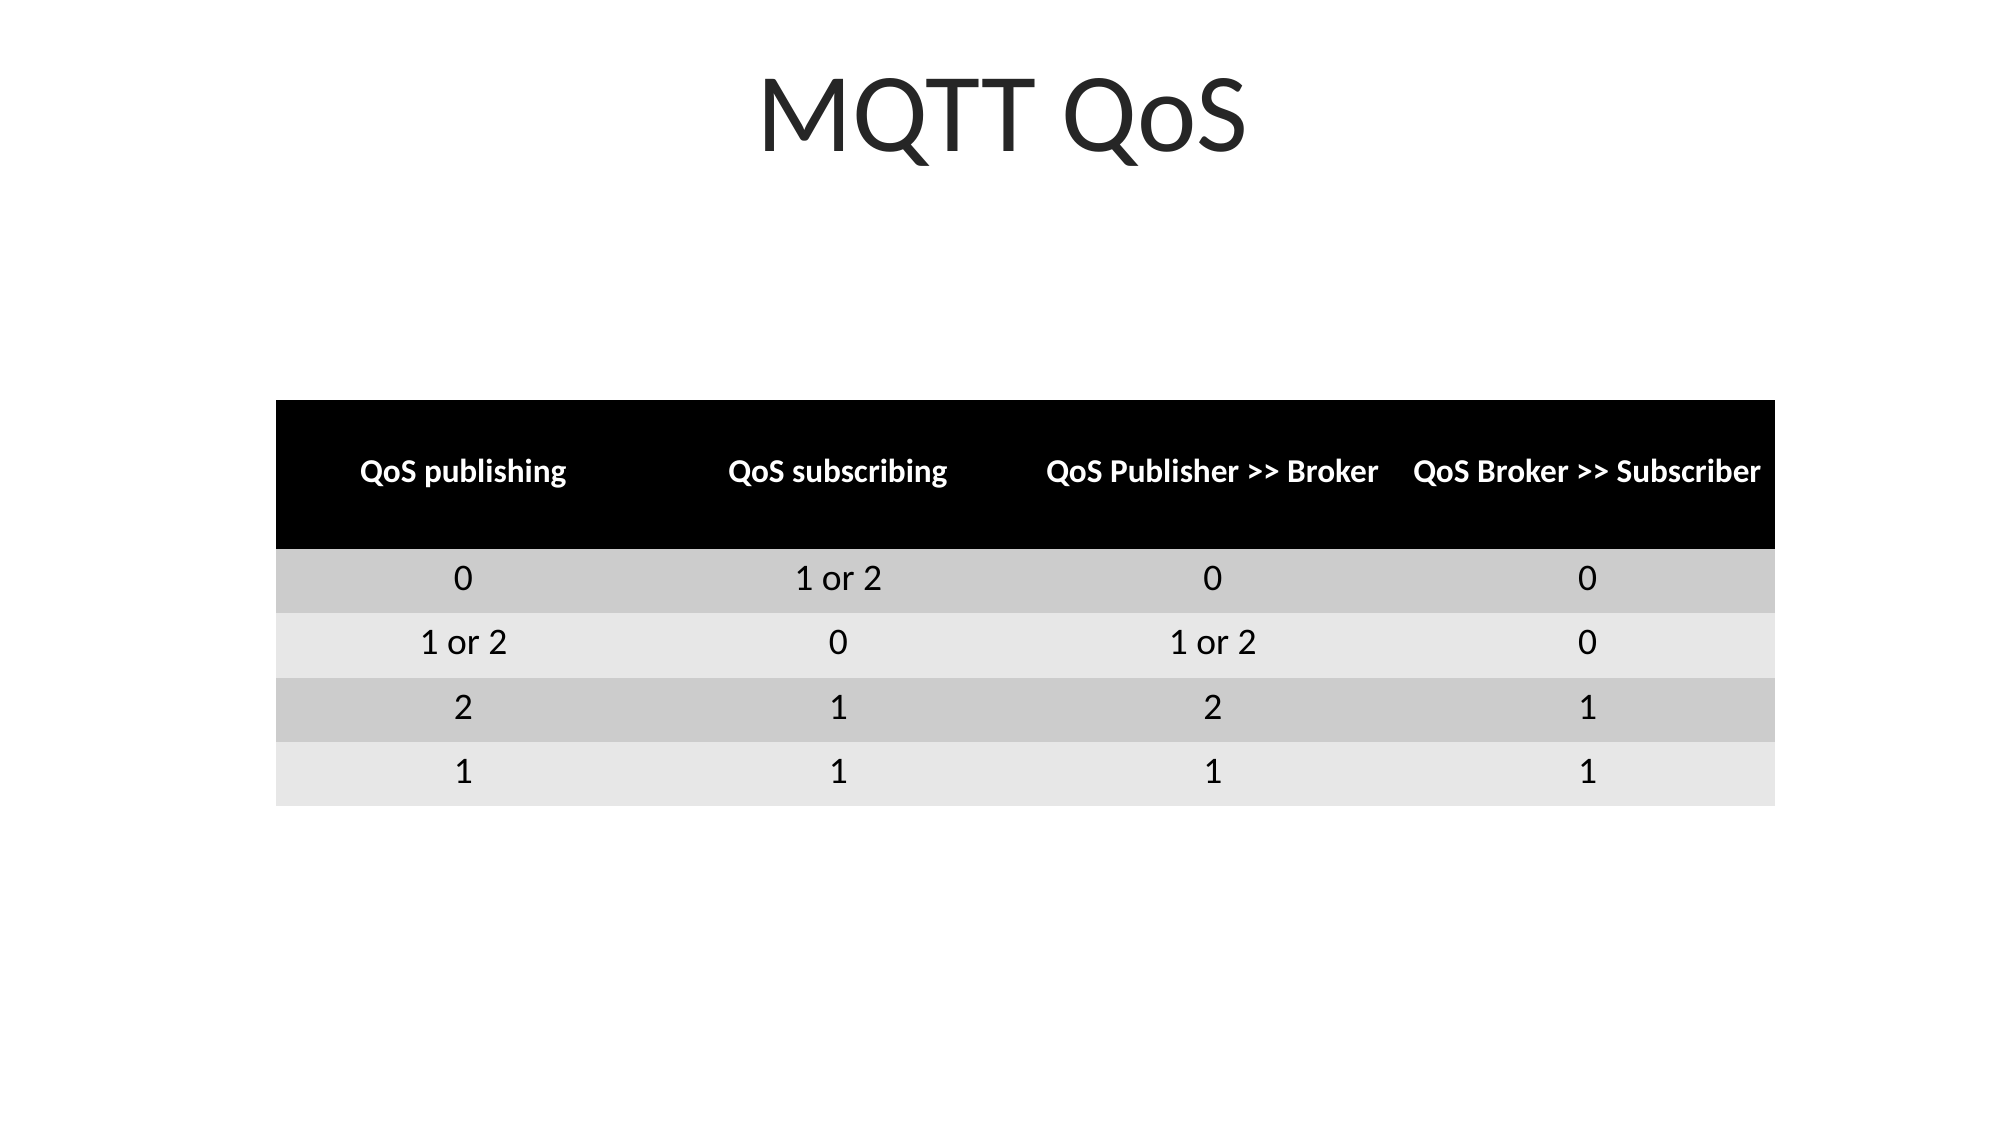

MQTT QoS
| QoS publishing | QoS subscribing | QoS Publisher >> Broker | QoS Broker >> Subscriber |
| --- | --- | --- | --- |
| 0 | 1 or 2 | 0 | 0 |
| 1 or 2 | 0 | 1 or 2 | 0 |
| 2 | 1 | 2 | 1 |
| 1 | 1 | 1 | 1 |